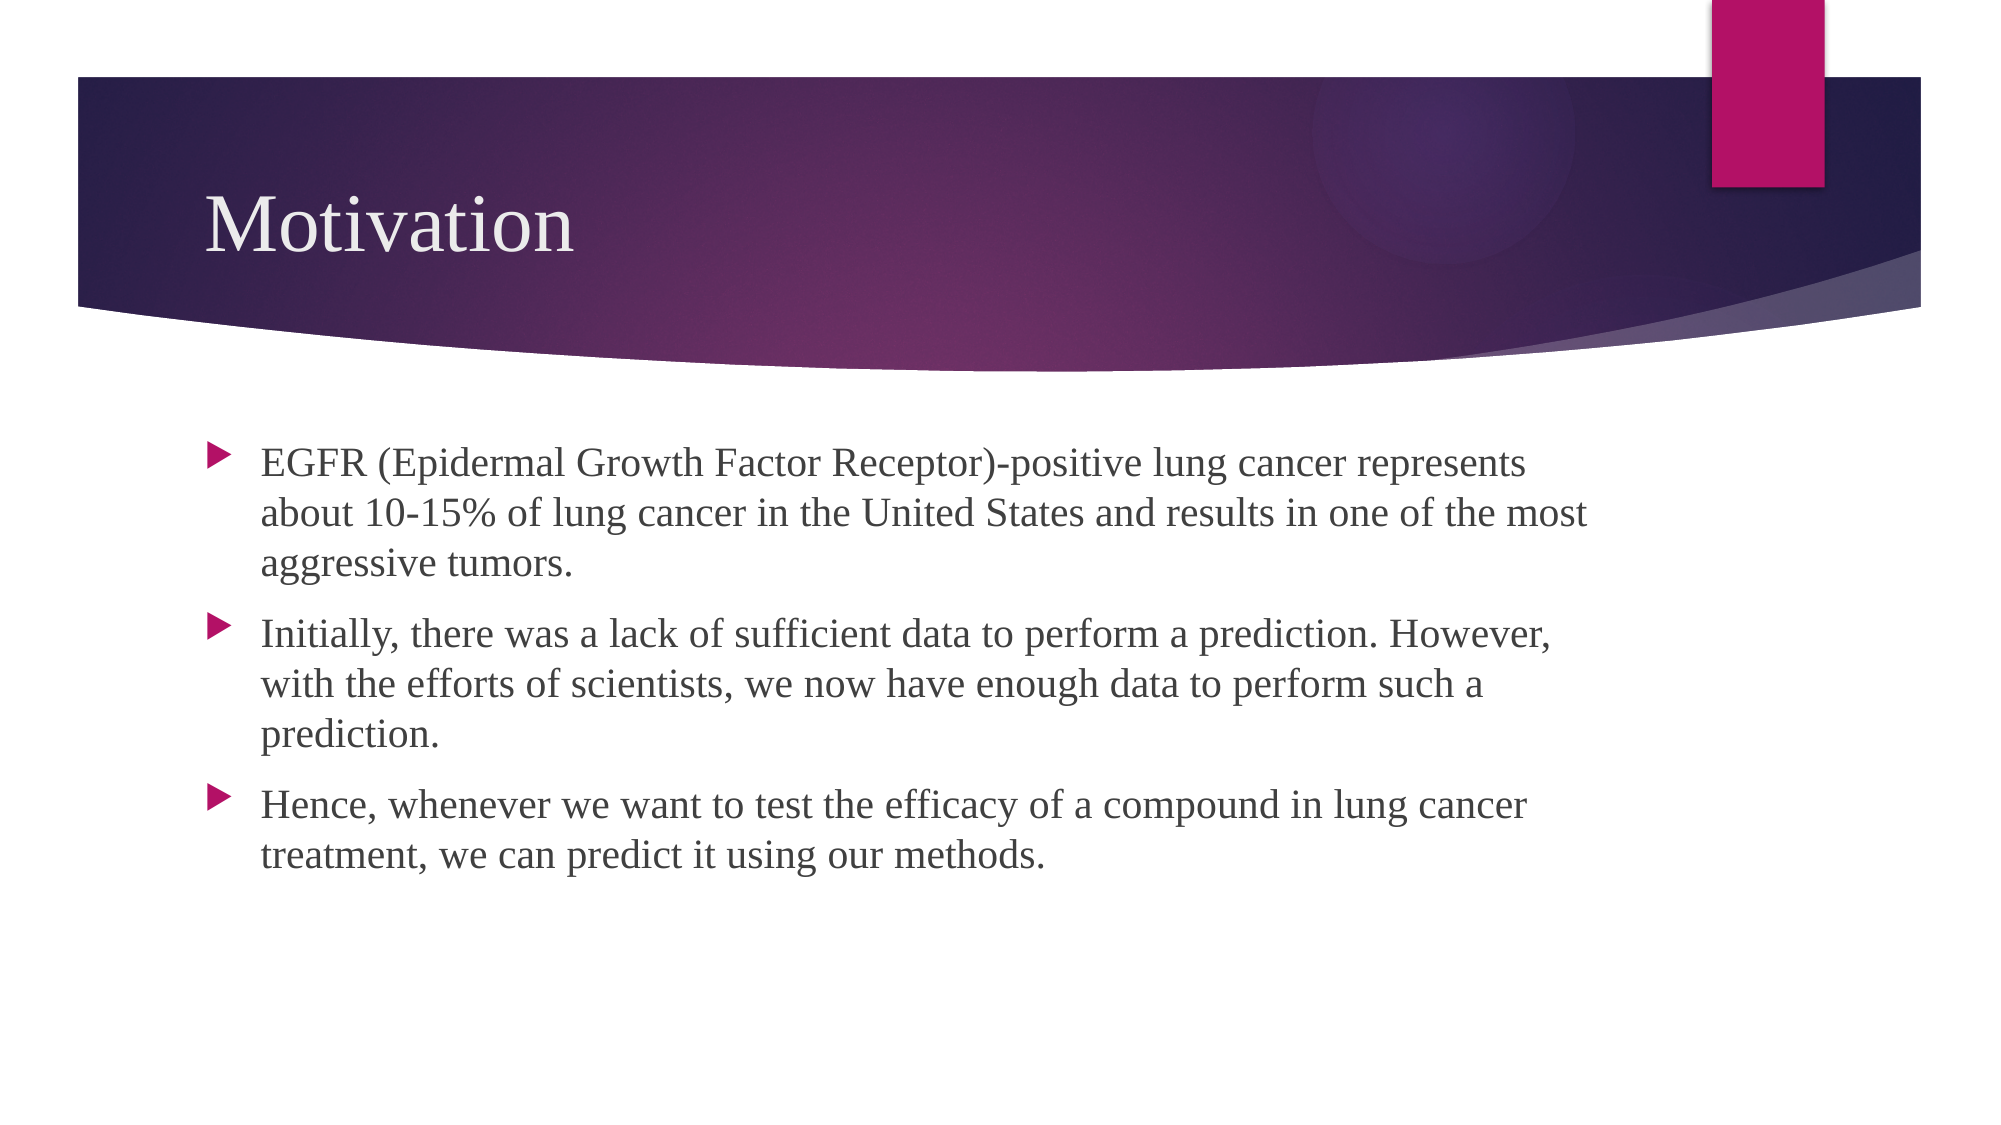

# Motivation
EGFR (Epidermal Growth Factor Receptor)-positive lung cancer represents about 10-15% of lung cancer in the United States and results in one of the most aggressive tumors.
Initially, there was a lack of sufficient data to perform a prediction. However, with the efforts of scientists, we now have enough data to perform such a prediction.
Hence, whenever we want to test the efficacy of a compound in lung cancer treatment, we can predict it using our methods.